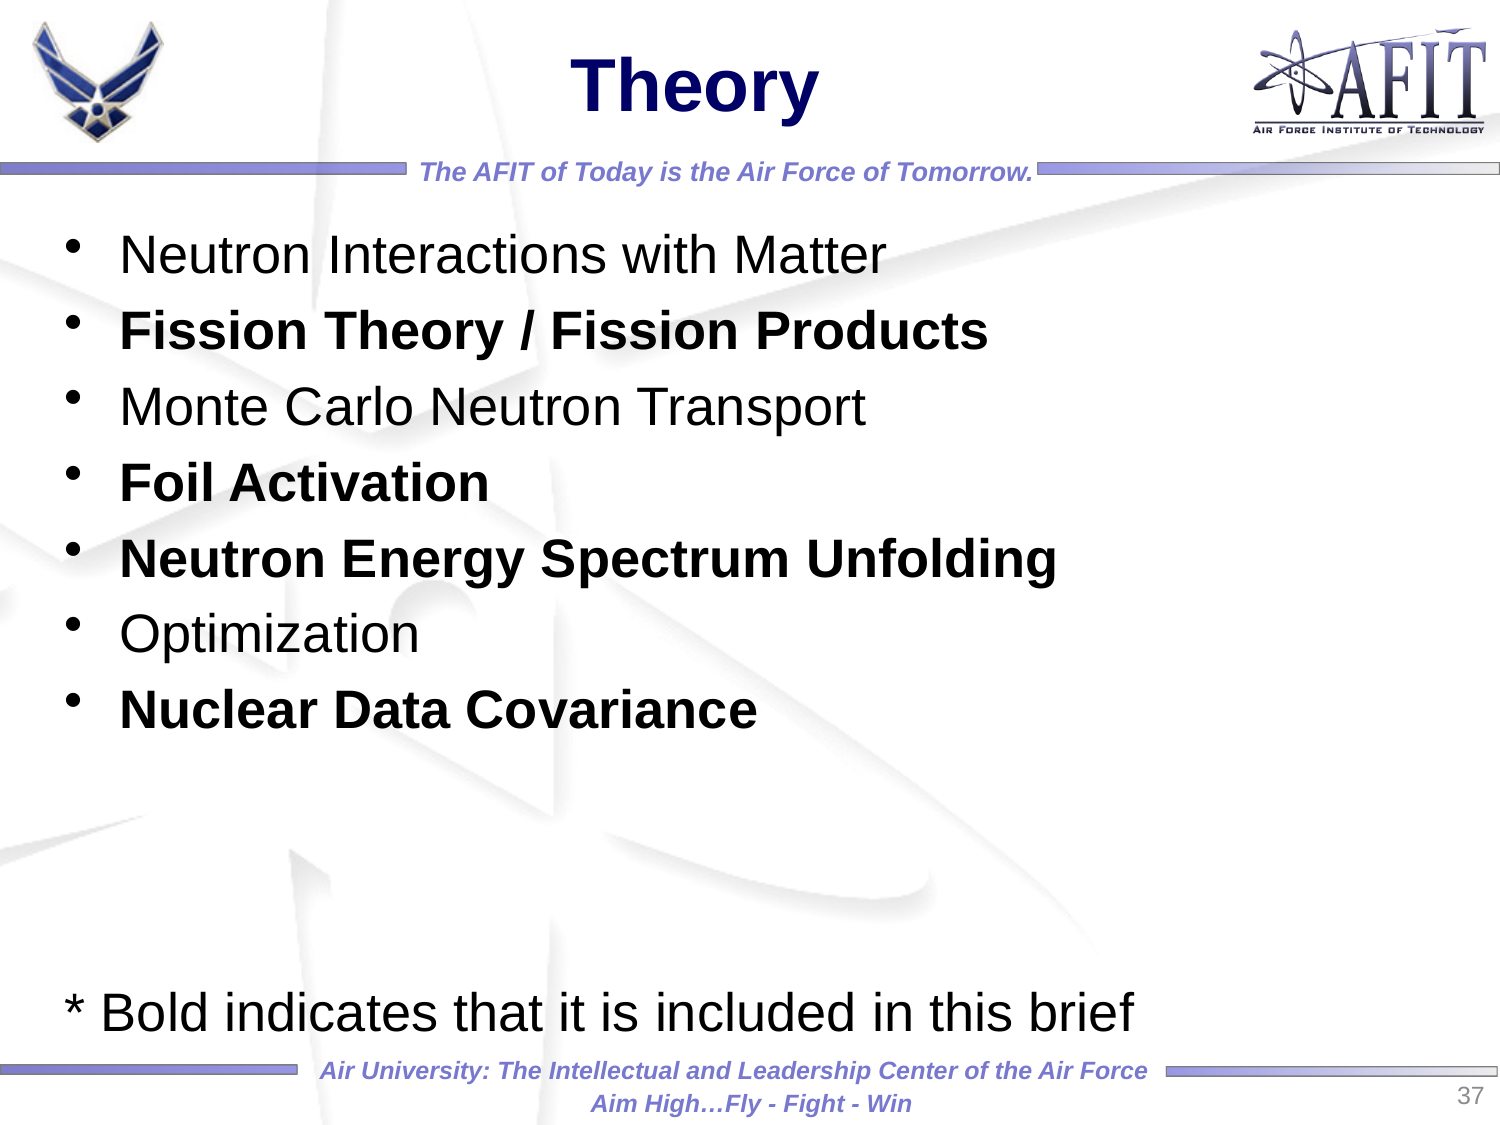

# Theory
Neutron Interactions with Matter
Fission Theory / Fission Products
Monte Carlo Neutron Transport
Foil Activation
Neutron Energy Spectrum Unfolding
Optimization
Nuclear Data Covariance

* Bold indicates that it is included in this brief
37